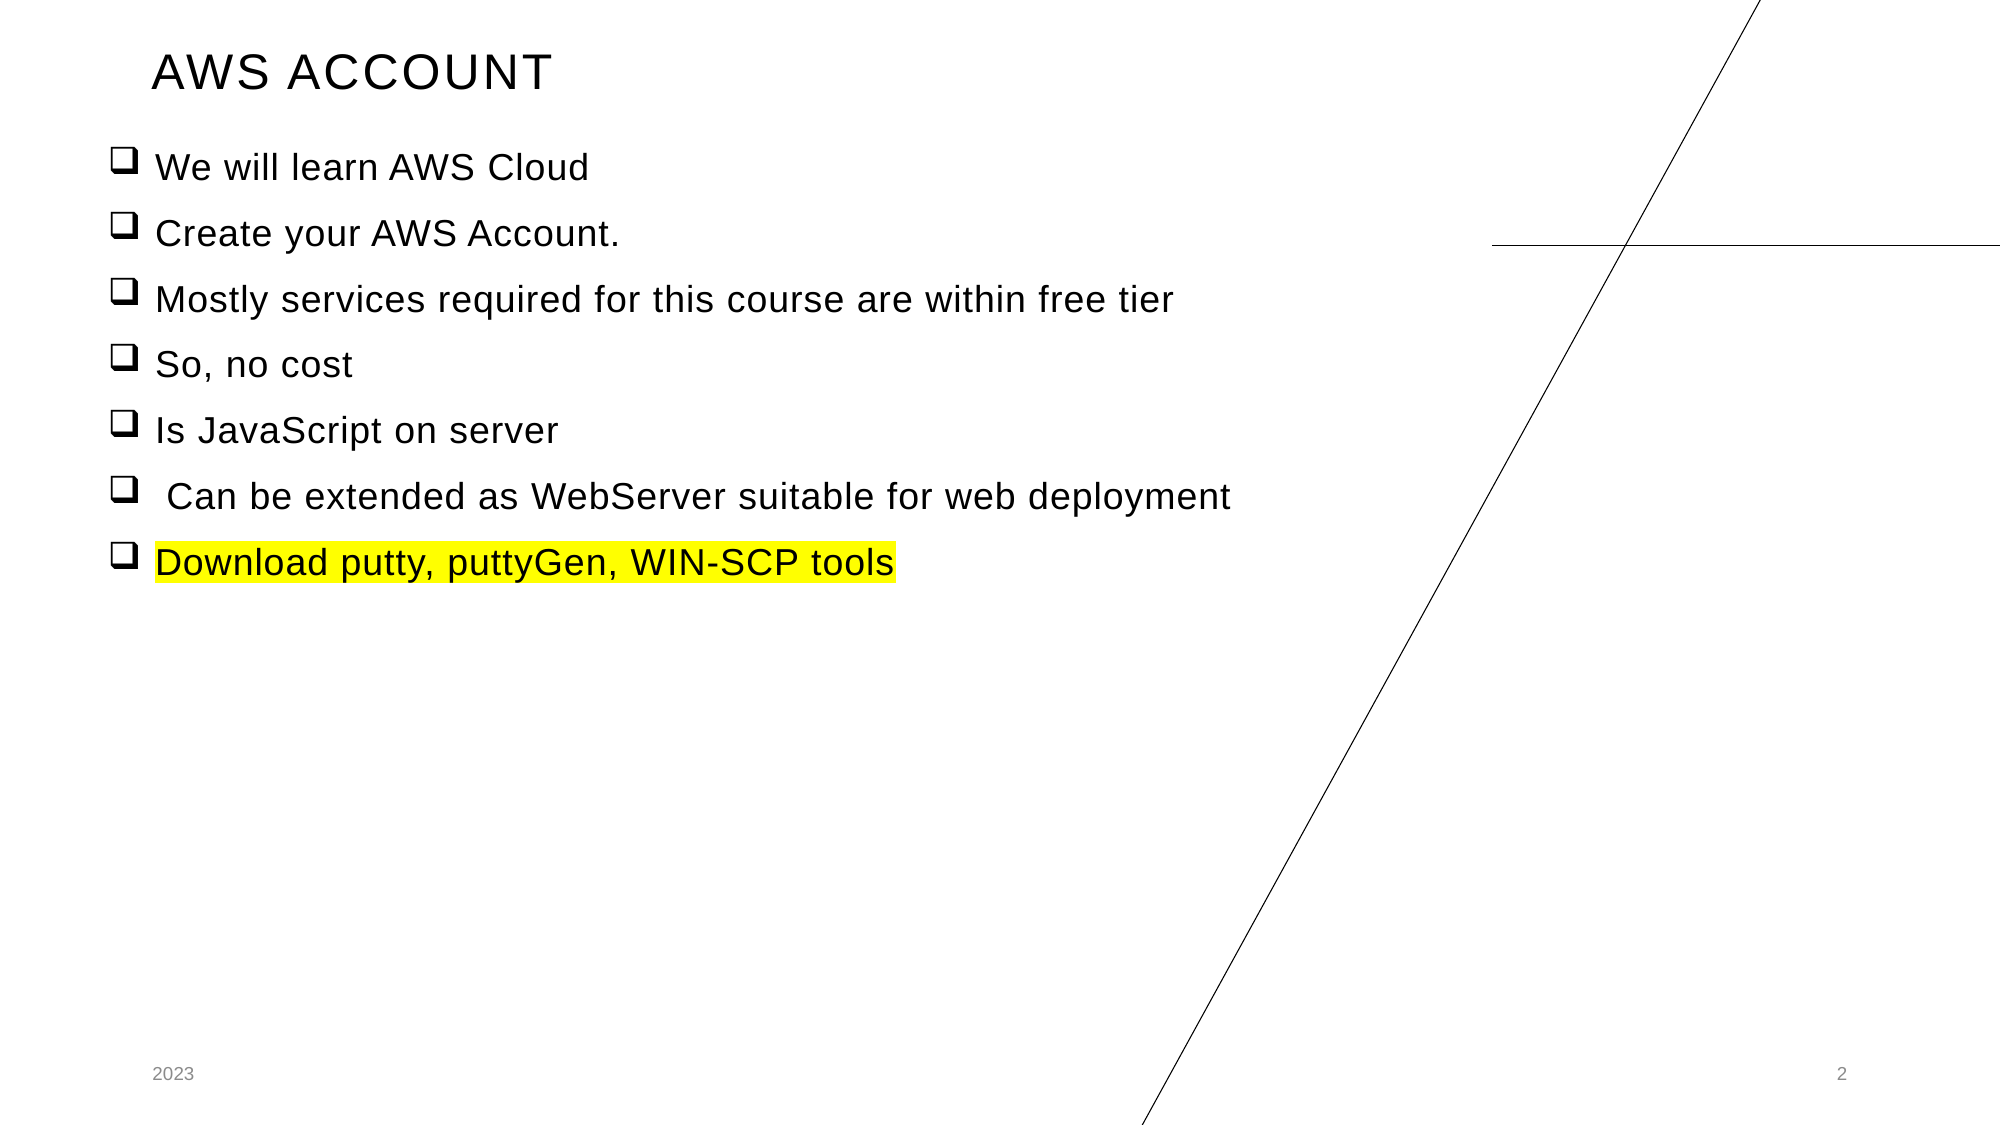

# AWS Account
We will learn AWS Cloud
Create your AWS Account.
Mostly services required for this course are within free tier
So, no cost
Is JavaScript on server
 Can be extended as WebServer suitable for web deployment
Download putty, puttyGen, WIN-SCP tools

2023
2